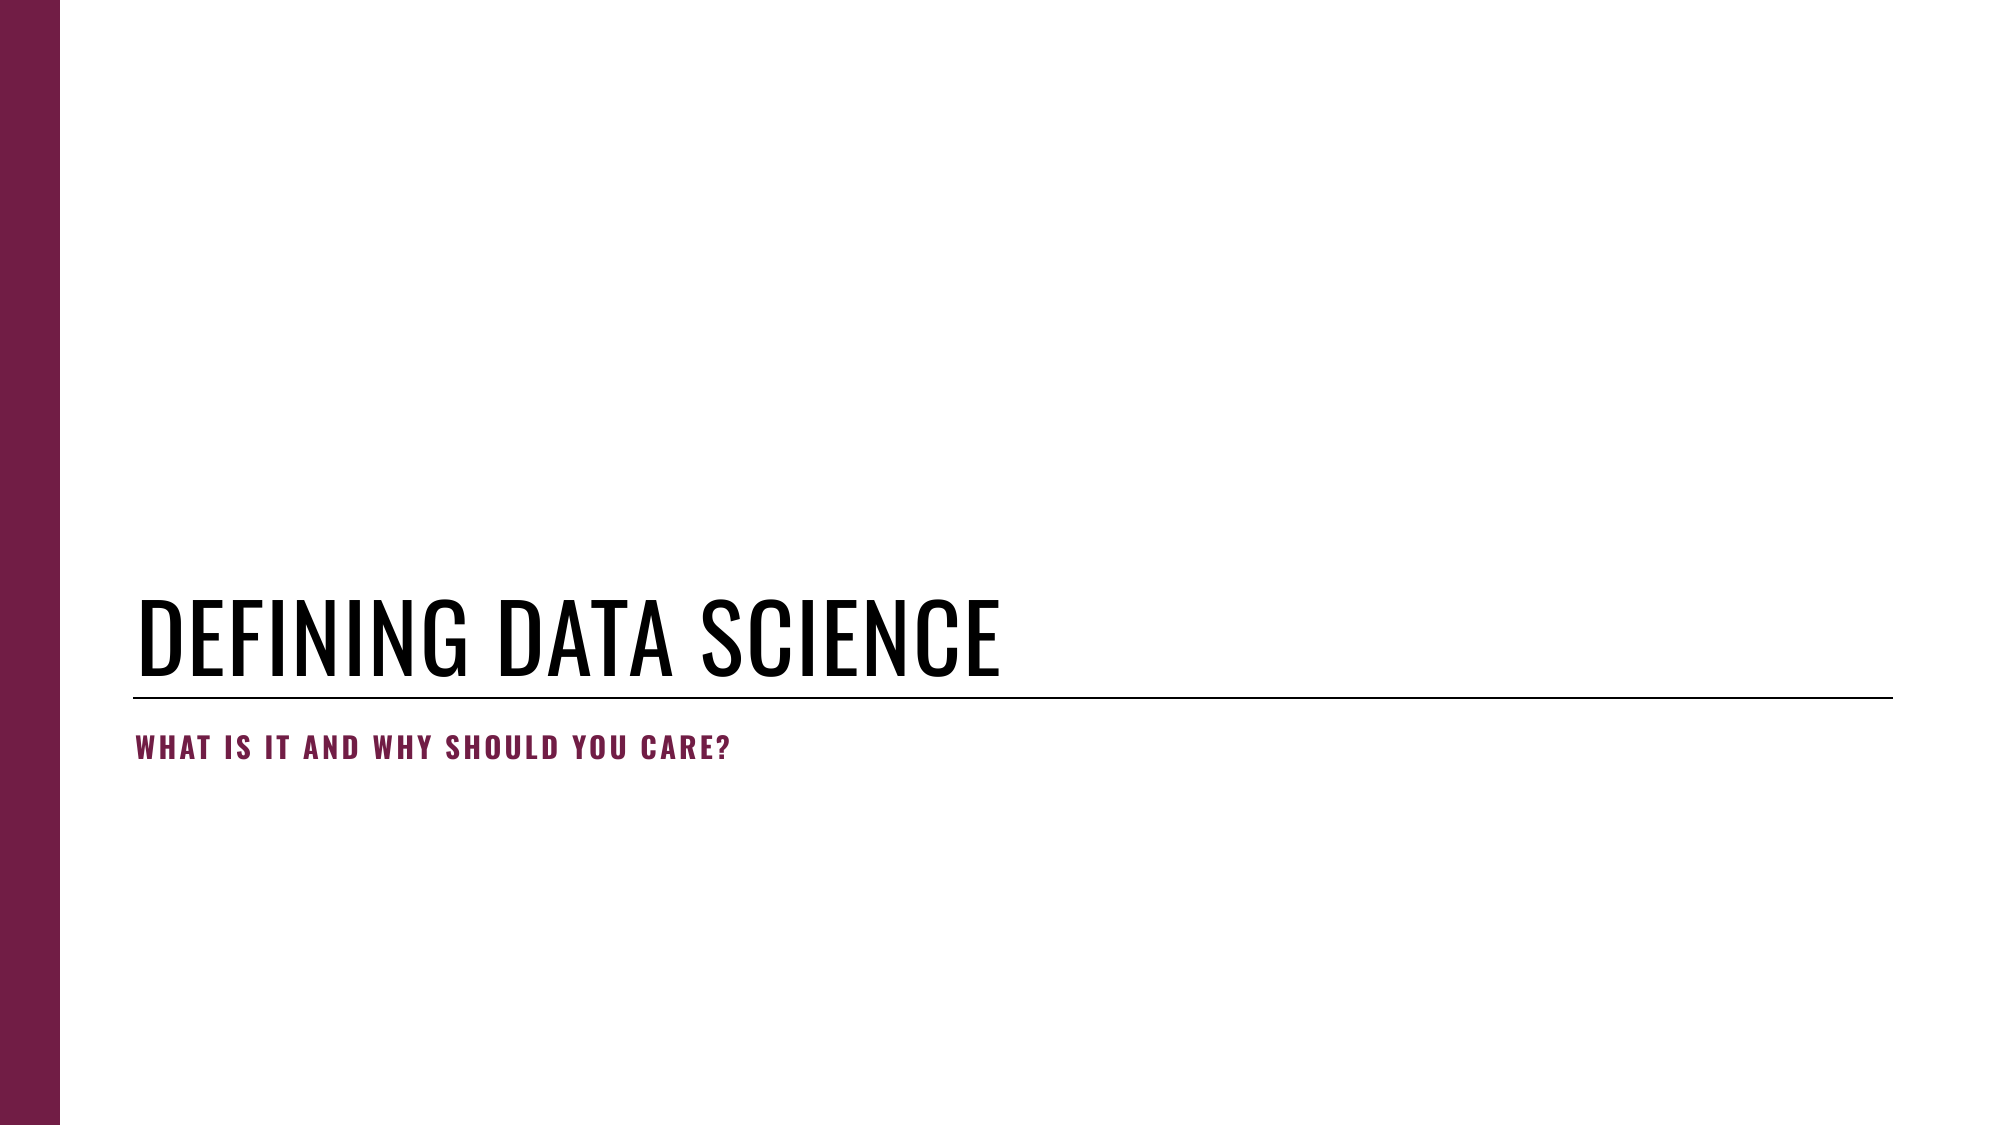

# Defining Data science
What is it and why should you care?